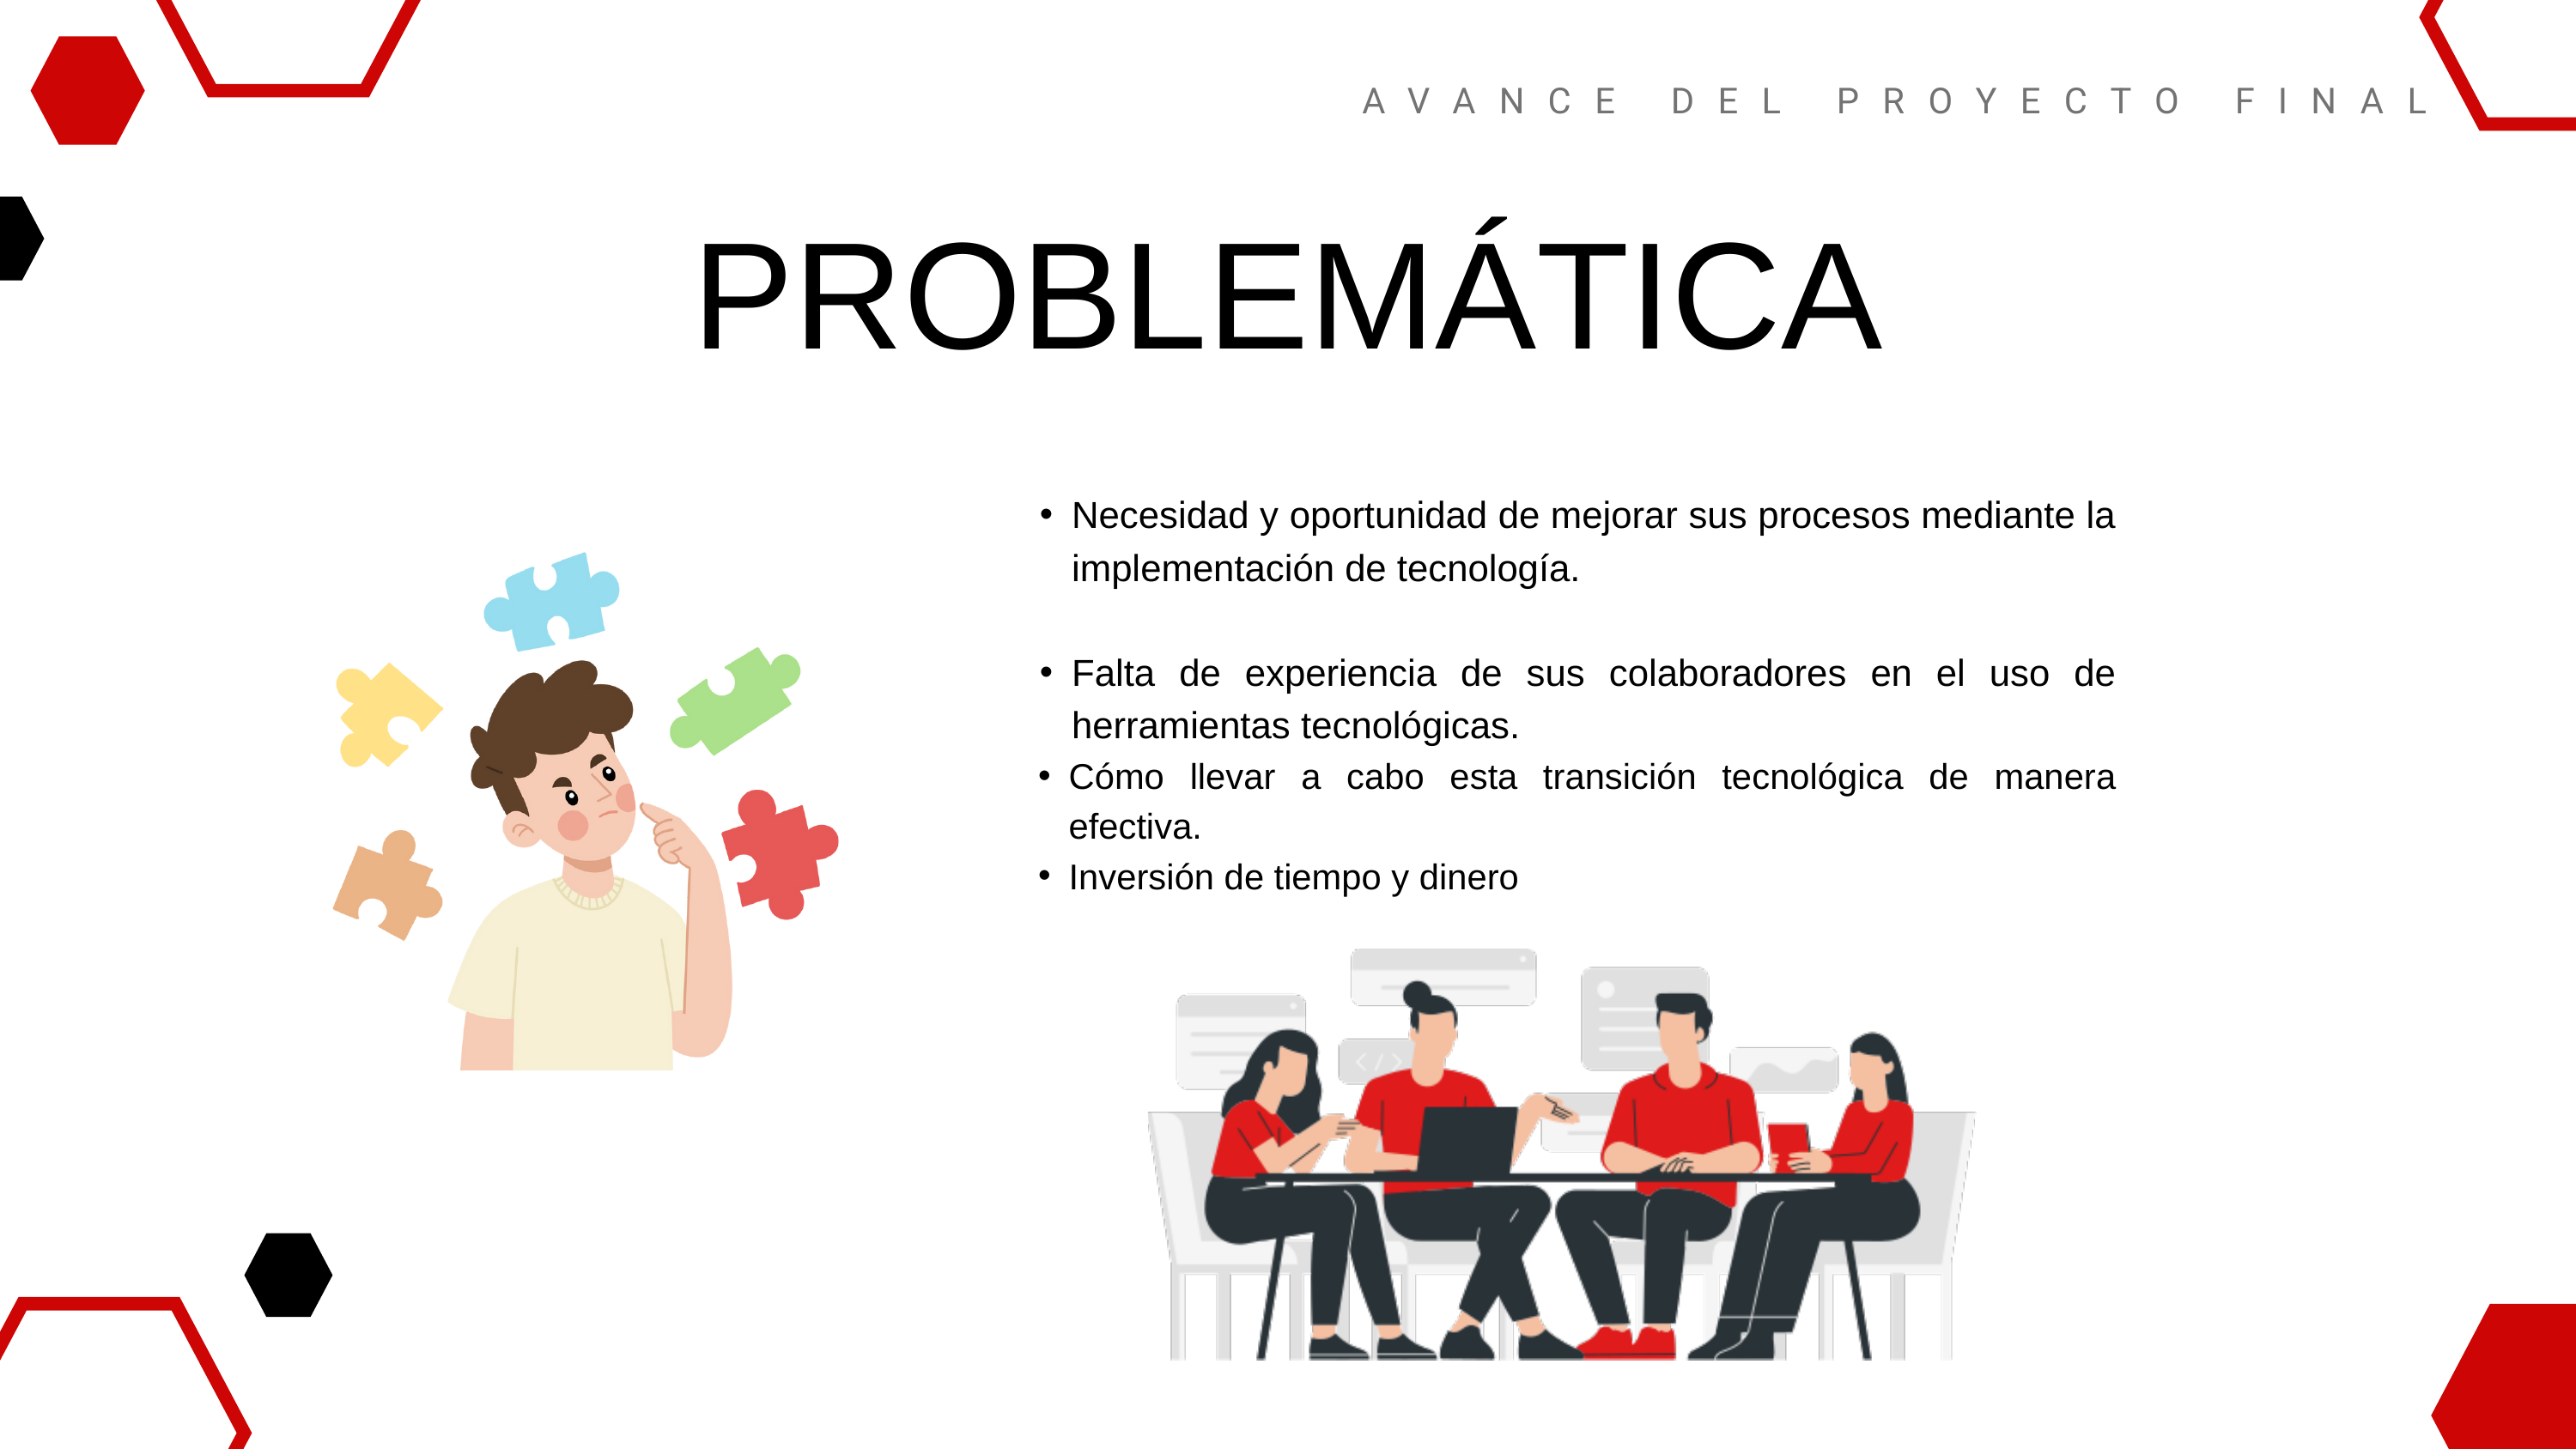

AVANCE DEL PROYECTO FINAL

PROBLEMÁTICA
Necesidad y oportunidad de mejorar sus procesos mediante la implementación de tecnología.

Falta de experiencia de sus colaboradores en el uso de herramientas tecnológicas.
Cómo llevar a cabo esta transición tecnológica de manera efectiva.
Inversión de tiempo y dinero